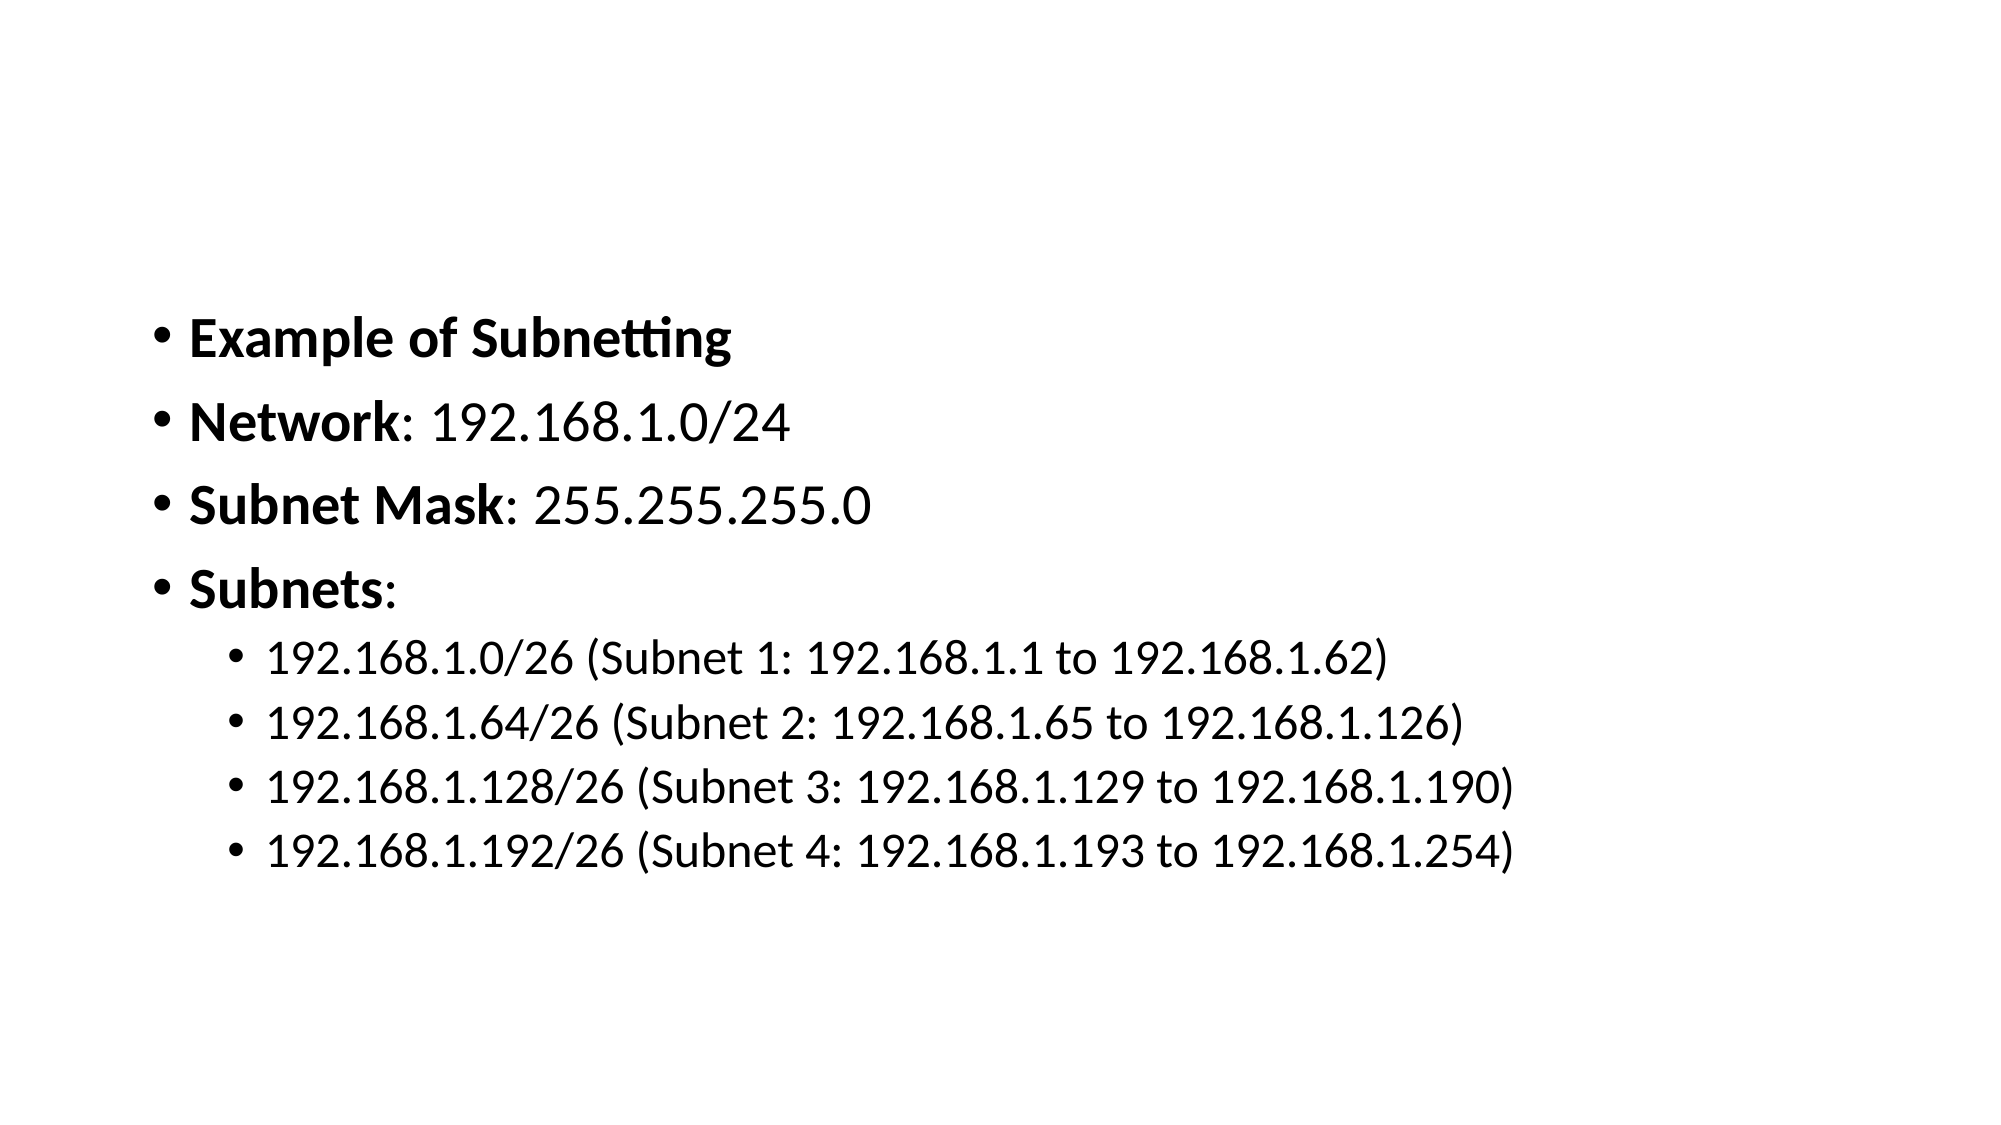

#
Example of Subnetting
Network: 192.168.1.0/24
Subnet Mask: 255.255.255.0
Subnets:
192.168.1.0/26 (Subnet 1: 192.168.1.1 to 192.168.1.62)
192.168.1.64/26 (Subnet 2: 192.168.1.65 to 192.168.1.126)
192.168.1.128/26 (Subnet 3: 192.168.1.129 to 192.168.1.190)
192.168.1.192/26 (Subnet 4: 192.168.1.193 to 192.168.1.254)